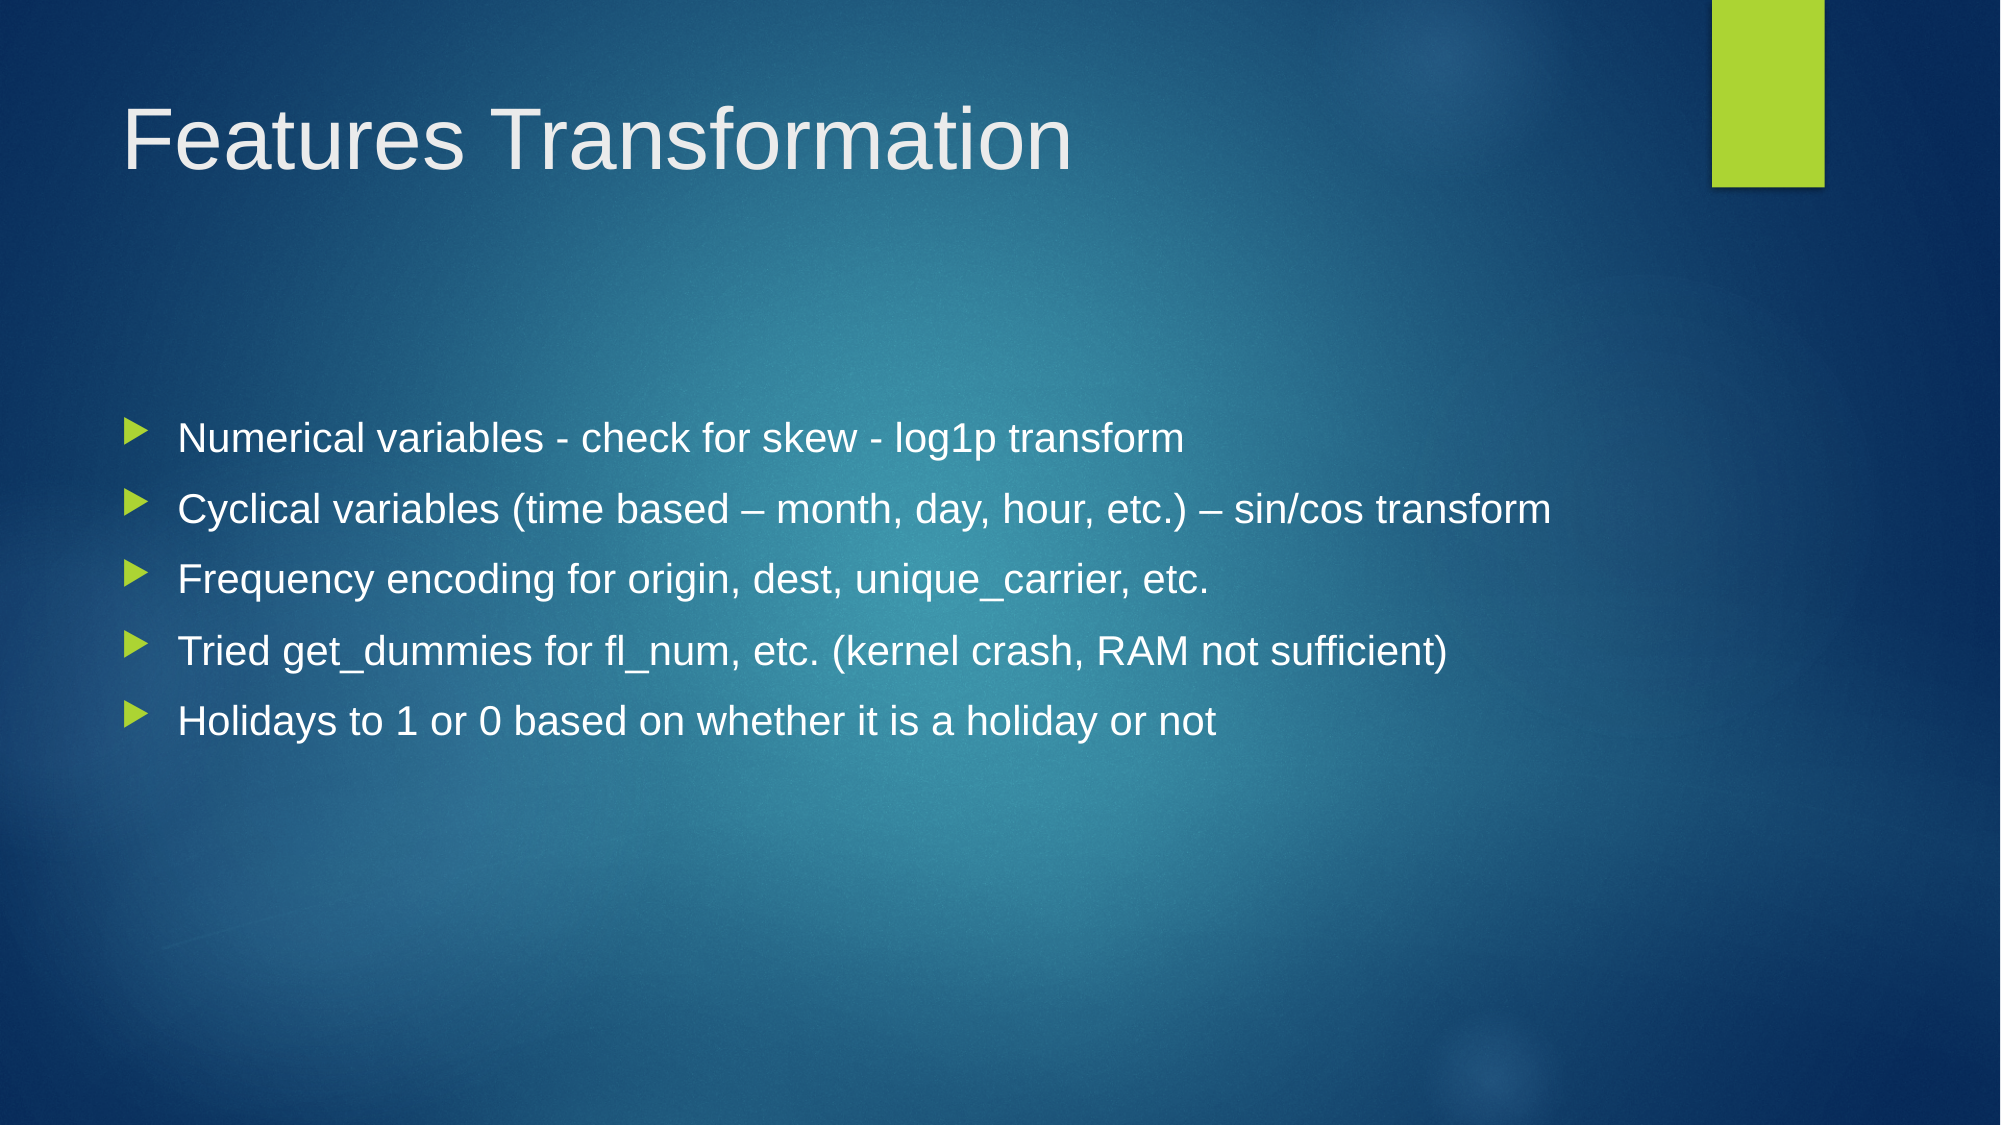

# Features Transformation
Numerical variables - check for skew - log1p transform
Cyclical variables (time based – month, day, hour, etc.) – sin/cos transform
Frequency encoding for origin, dest, unique_carrier, etc.
Tried get_dummies for fl_num, etc. (kernel crash, RAM not sufficient)
Holidays to 1 or 0 based on whether it is a holiday or not